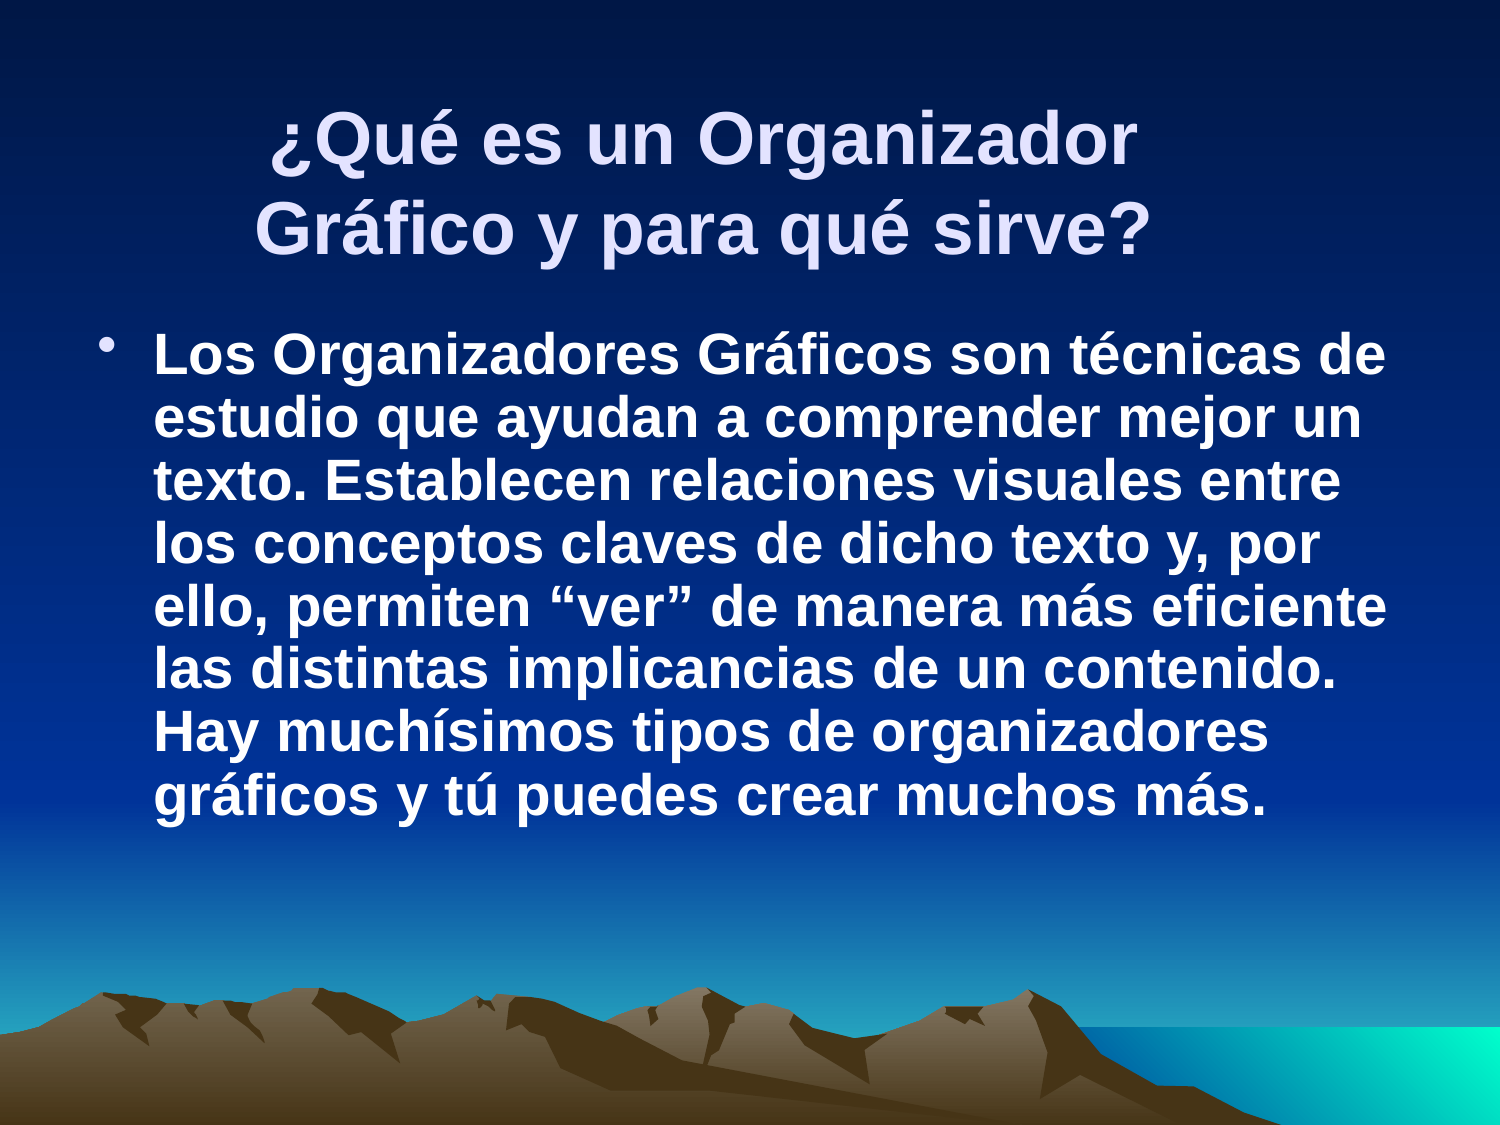

# ¿Qué es un Organizador Gráfico y para qué sirve?
Los Organizadores Gráficos son técnicas de estudio que ayudan a comprender mejor un texto. Establecen relaciones visuales entre los conceptos claves de dicho texto y, por ello, permiten “ver” de manera más eficiente las distintas implicancias de un contenido. Hay muchísimos tipos de organizadores gráficos y tú puedes crear muchos más.